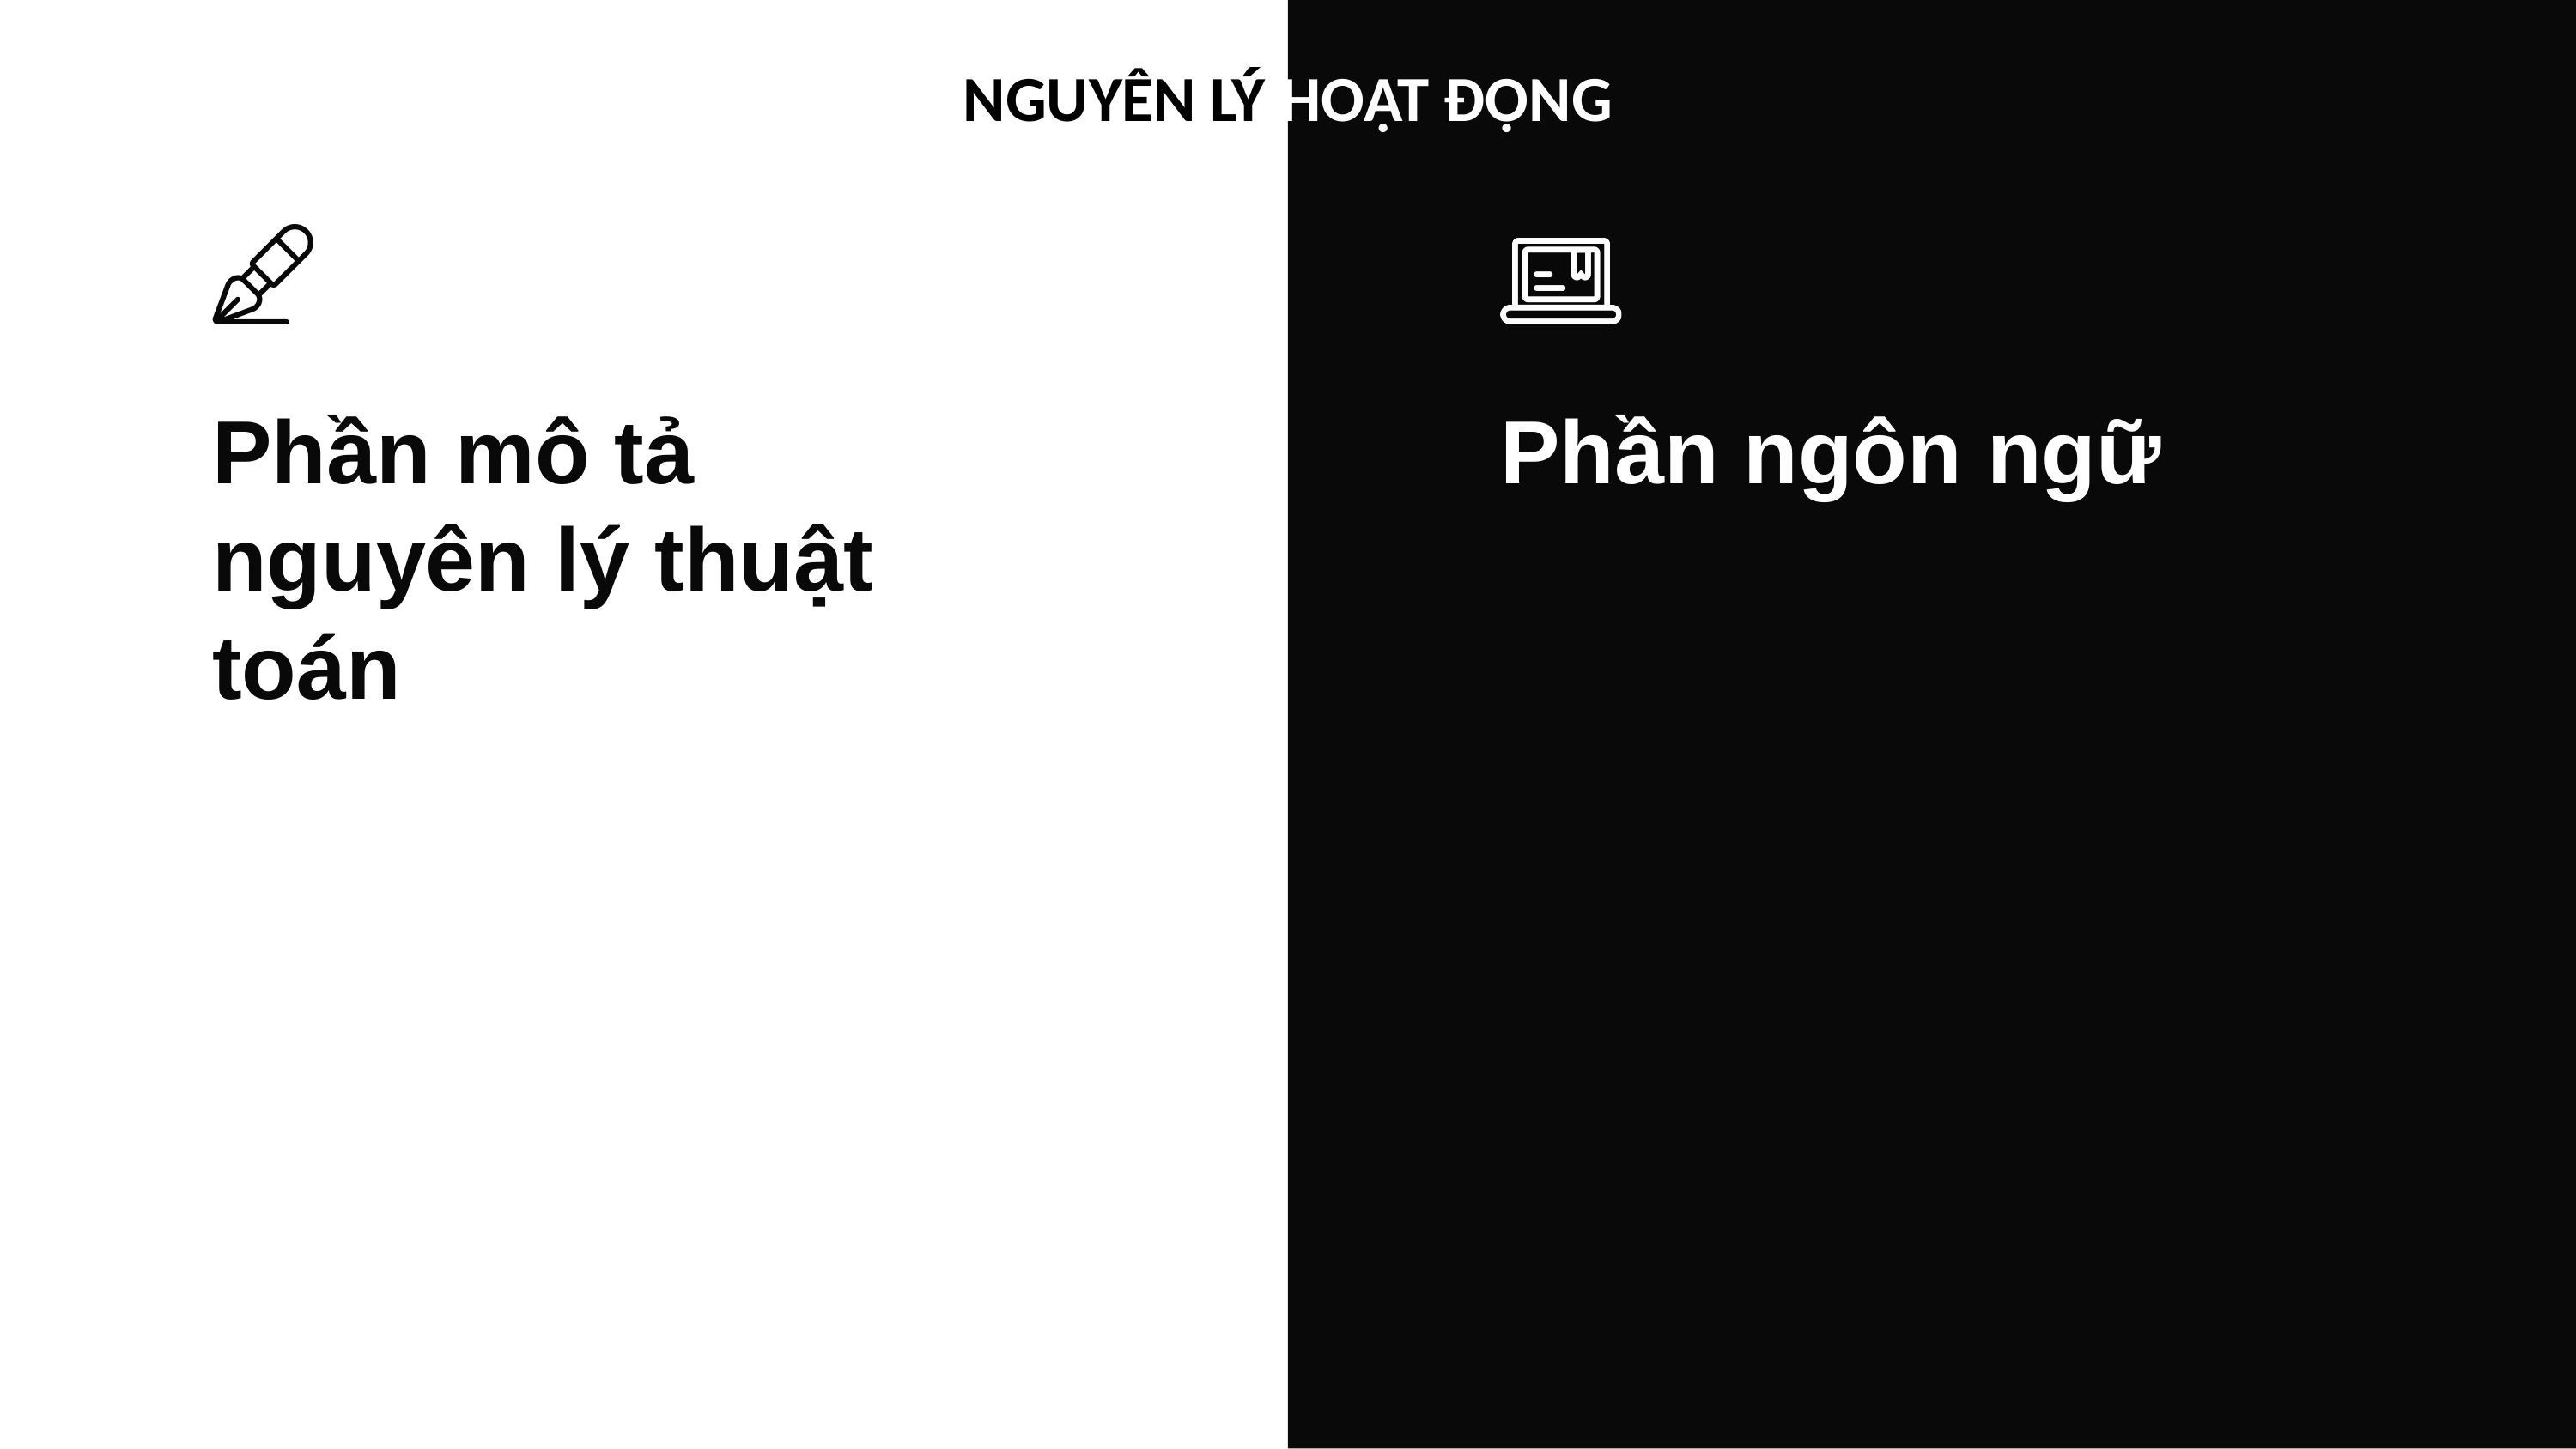

NGUYÊN LÝ HOẠT ĐỘNG

Phần mô tả nguyên lý thuật toán

Phần ngôn ngữ